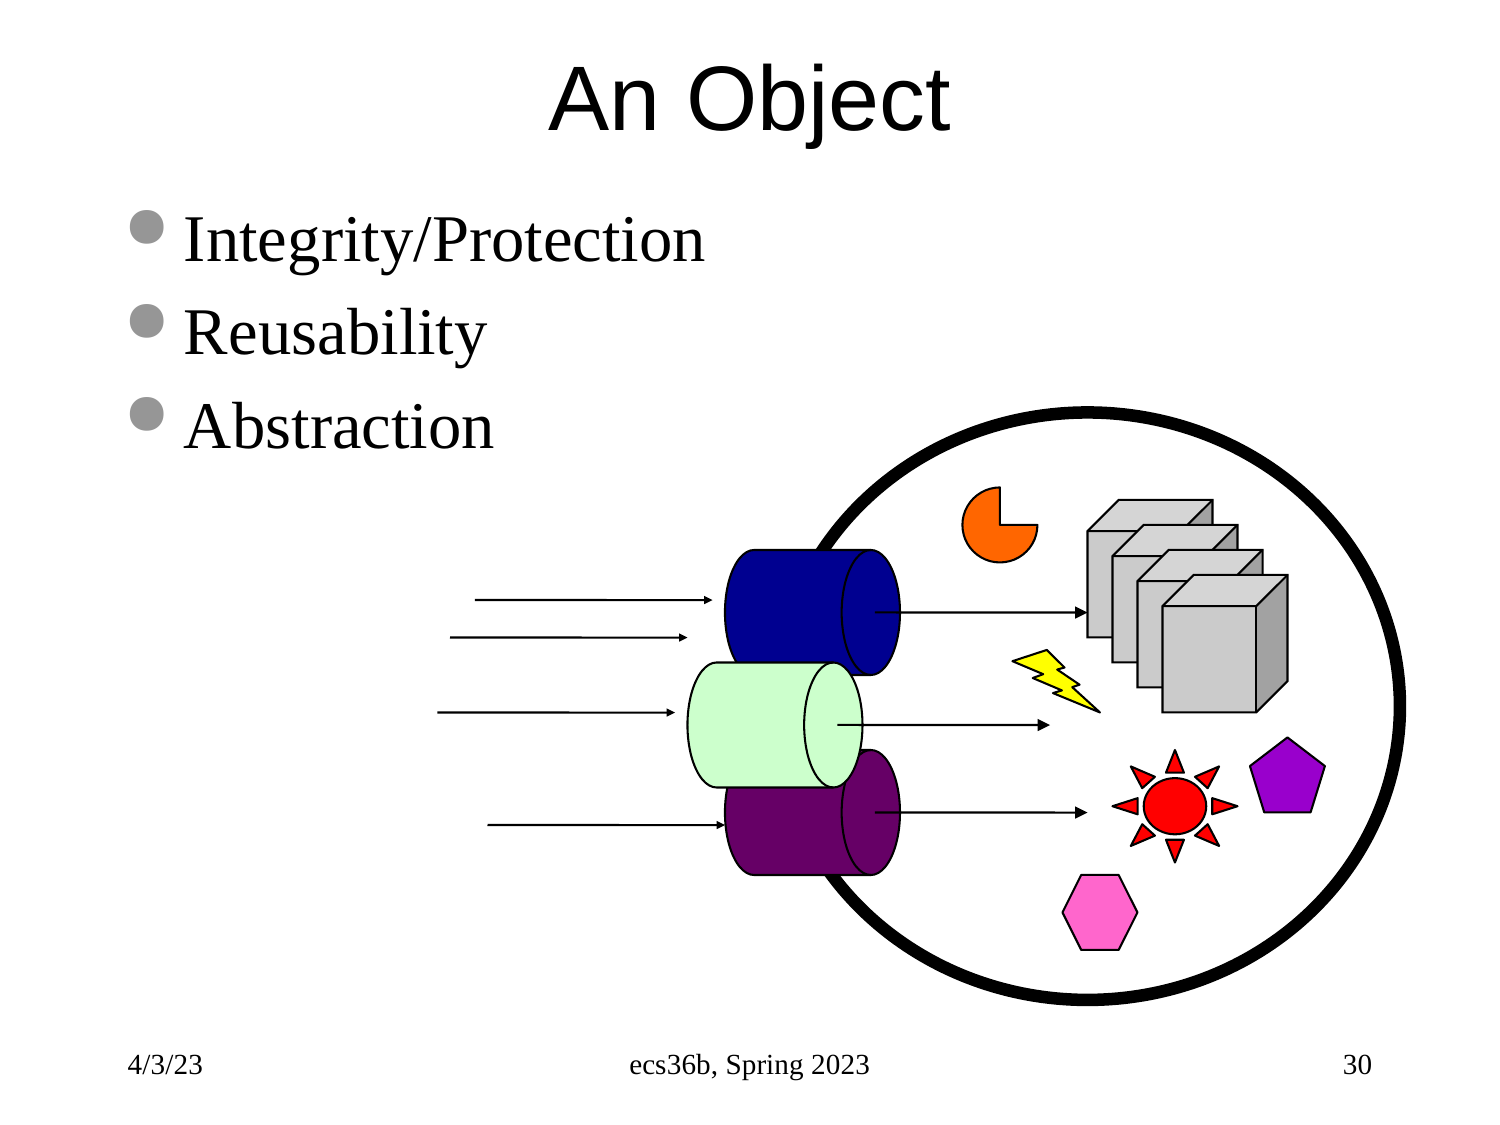

# An Object
Integrity/Protection
Reusability
Abstraction

4/3/23
ecs36b, Spring 2023
30